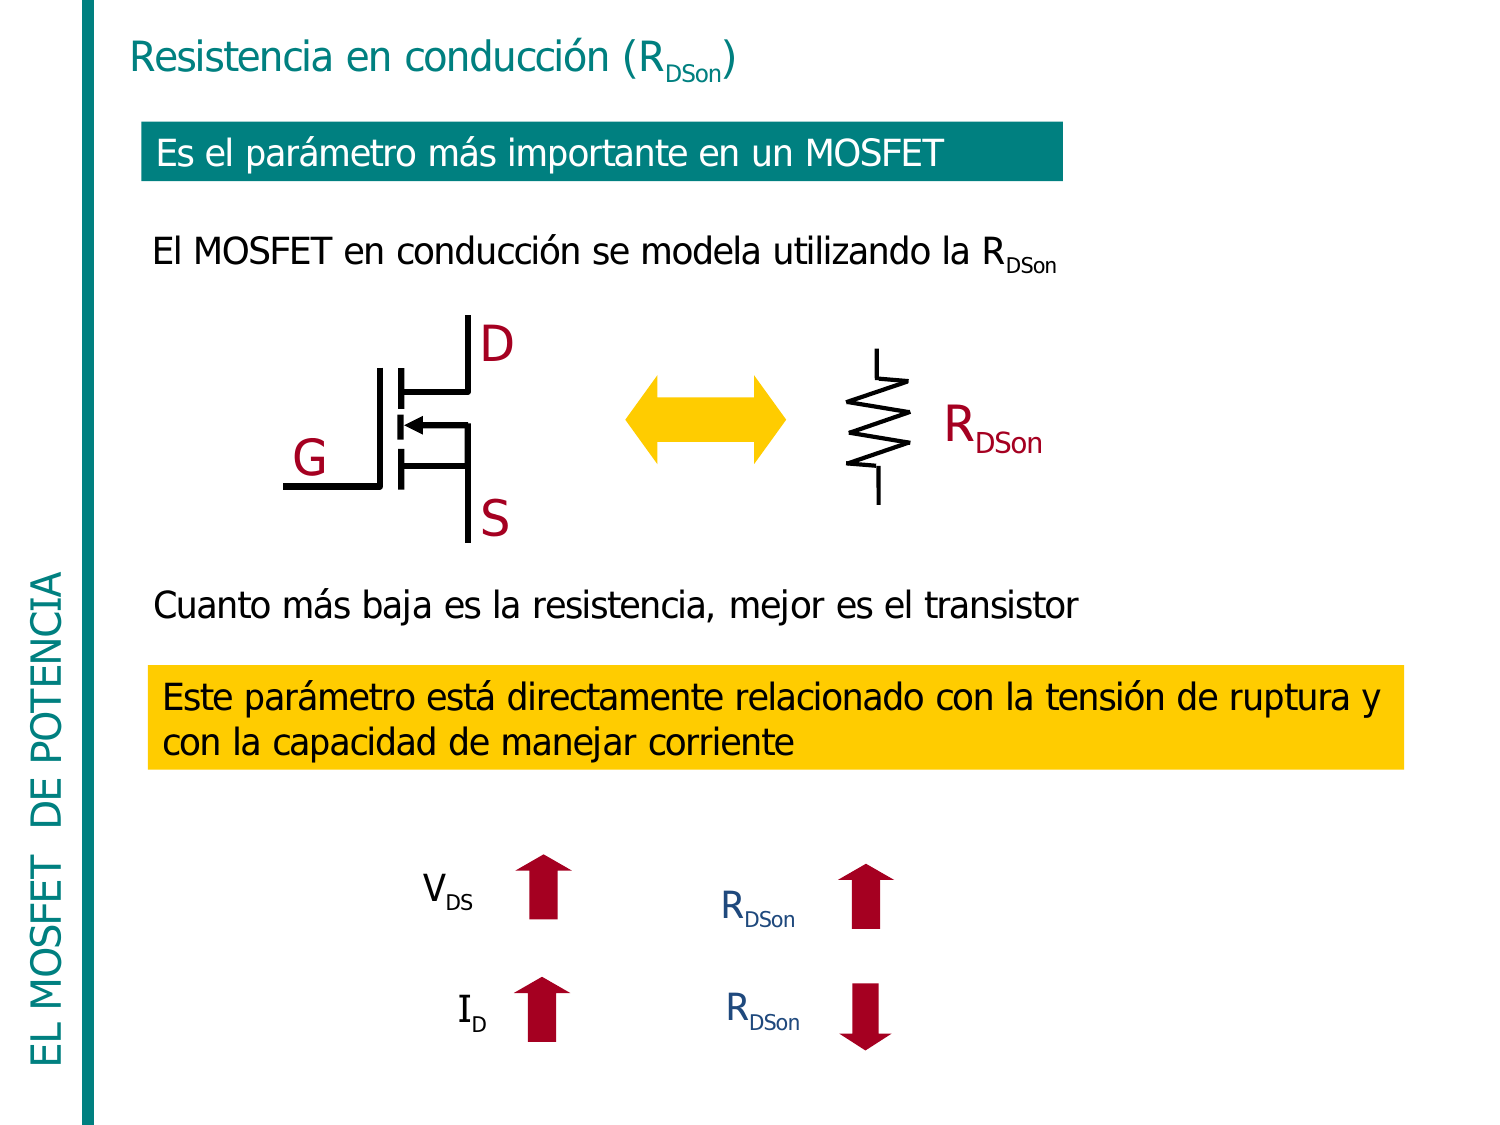

Resistencia en conducción (RDSon)
Es el parámetro más importante en un MOSFET
El MOSFET en conducción se modela utilizando la RDSon
D

G

S

RDSon
EL MOSFET  DE POTENCIA
Cuanto más baja es la resistencia, mejor es el transistor
Este parámetro está directamente relacionado con la tensión de ruptura y con la capacidad de manejar corriente

VDS

RDSon
RDSon

ID